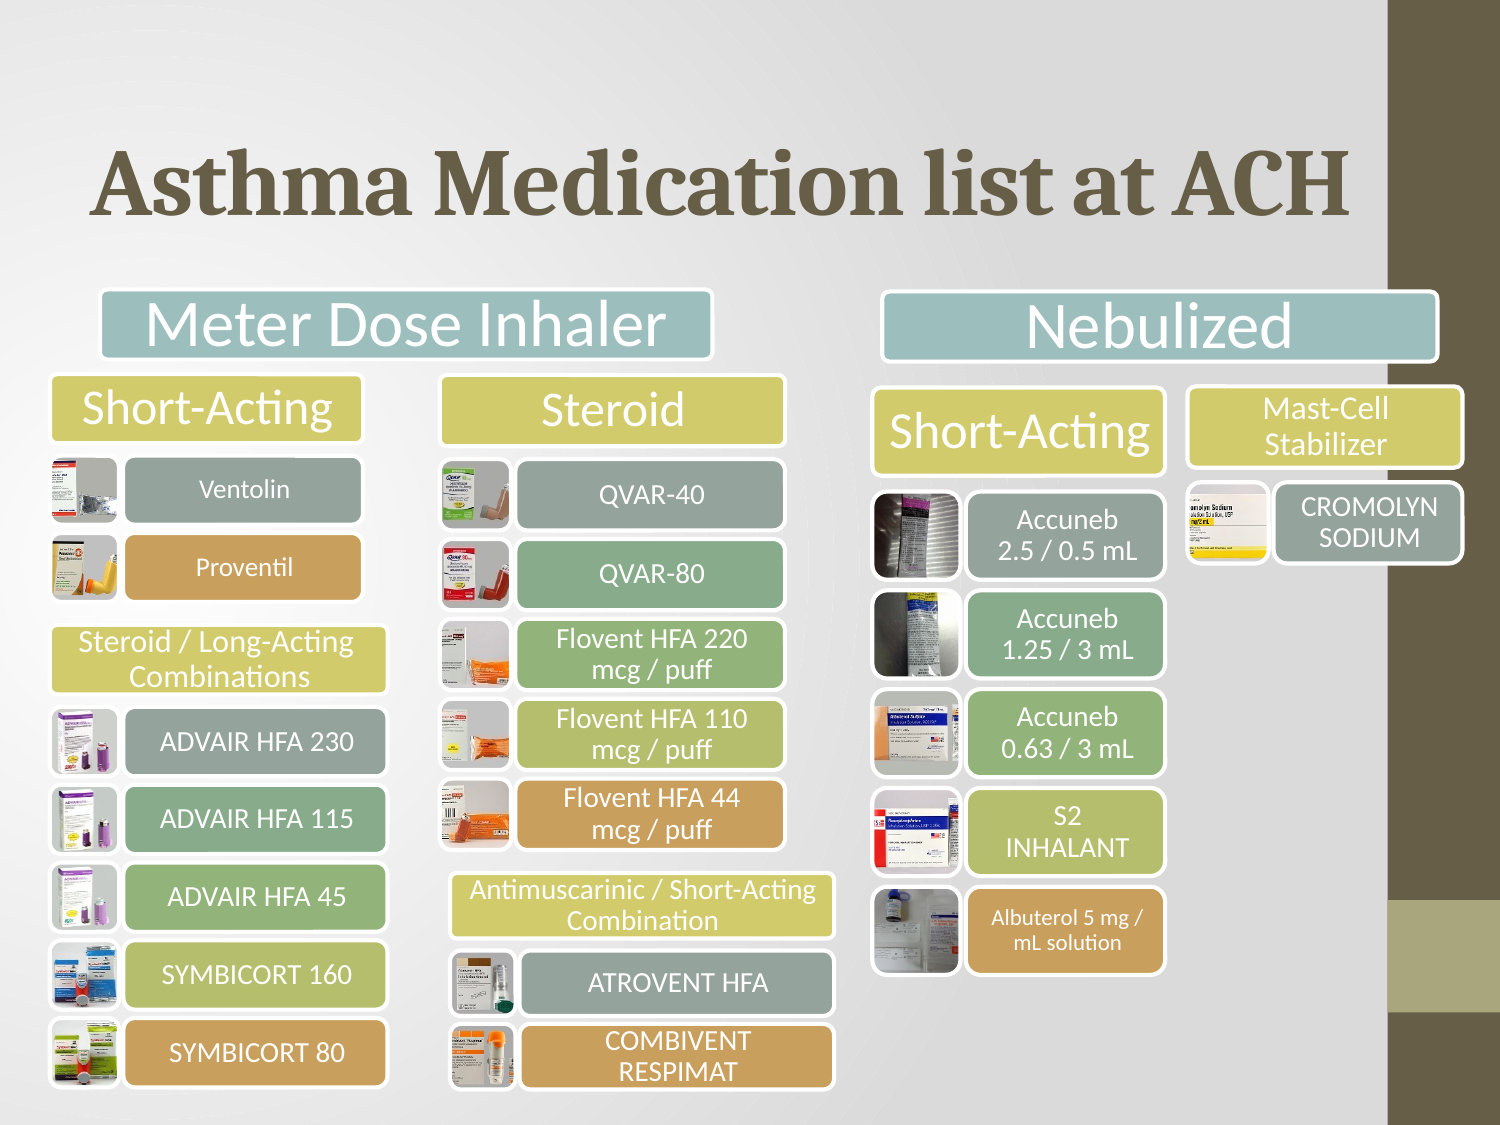

# Asthma Medication list at ACH

Meter Dose Inhaler

Nebulized
Mast-Cell Stabilizer
CROMOLYN SODIUM
Short-Acting
Ventolin
Proventil
Steroid
QVAR-40
QVAR-80
Flovent HFA 220 mcg / puff
Flovent HFA 110 mcg / puff
Flovent HFA 44 mcg / puff
Short-Acting
Accuneb 2.5 / 0.5 mL
Accuneb 1.25 / 3 mL
Accuneb 0.63 / 3 mL
S2 INHALANT
Albuterol 5 mg / mL solution
Steroid / Long-Acting  Combinations
ADVAIR HFA 230
ADVAIR HFA 115
ADVAIR HFA 45
SYMBICORT 160
SYMBICORT 80
Antimuscarinic / Short-Acting Combination
ATROVENT HFA
COMBIVENT RESPIMAT